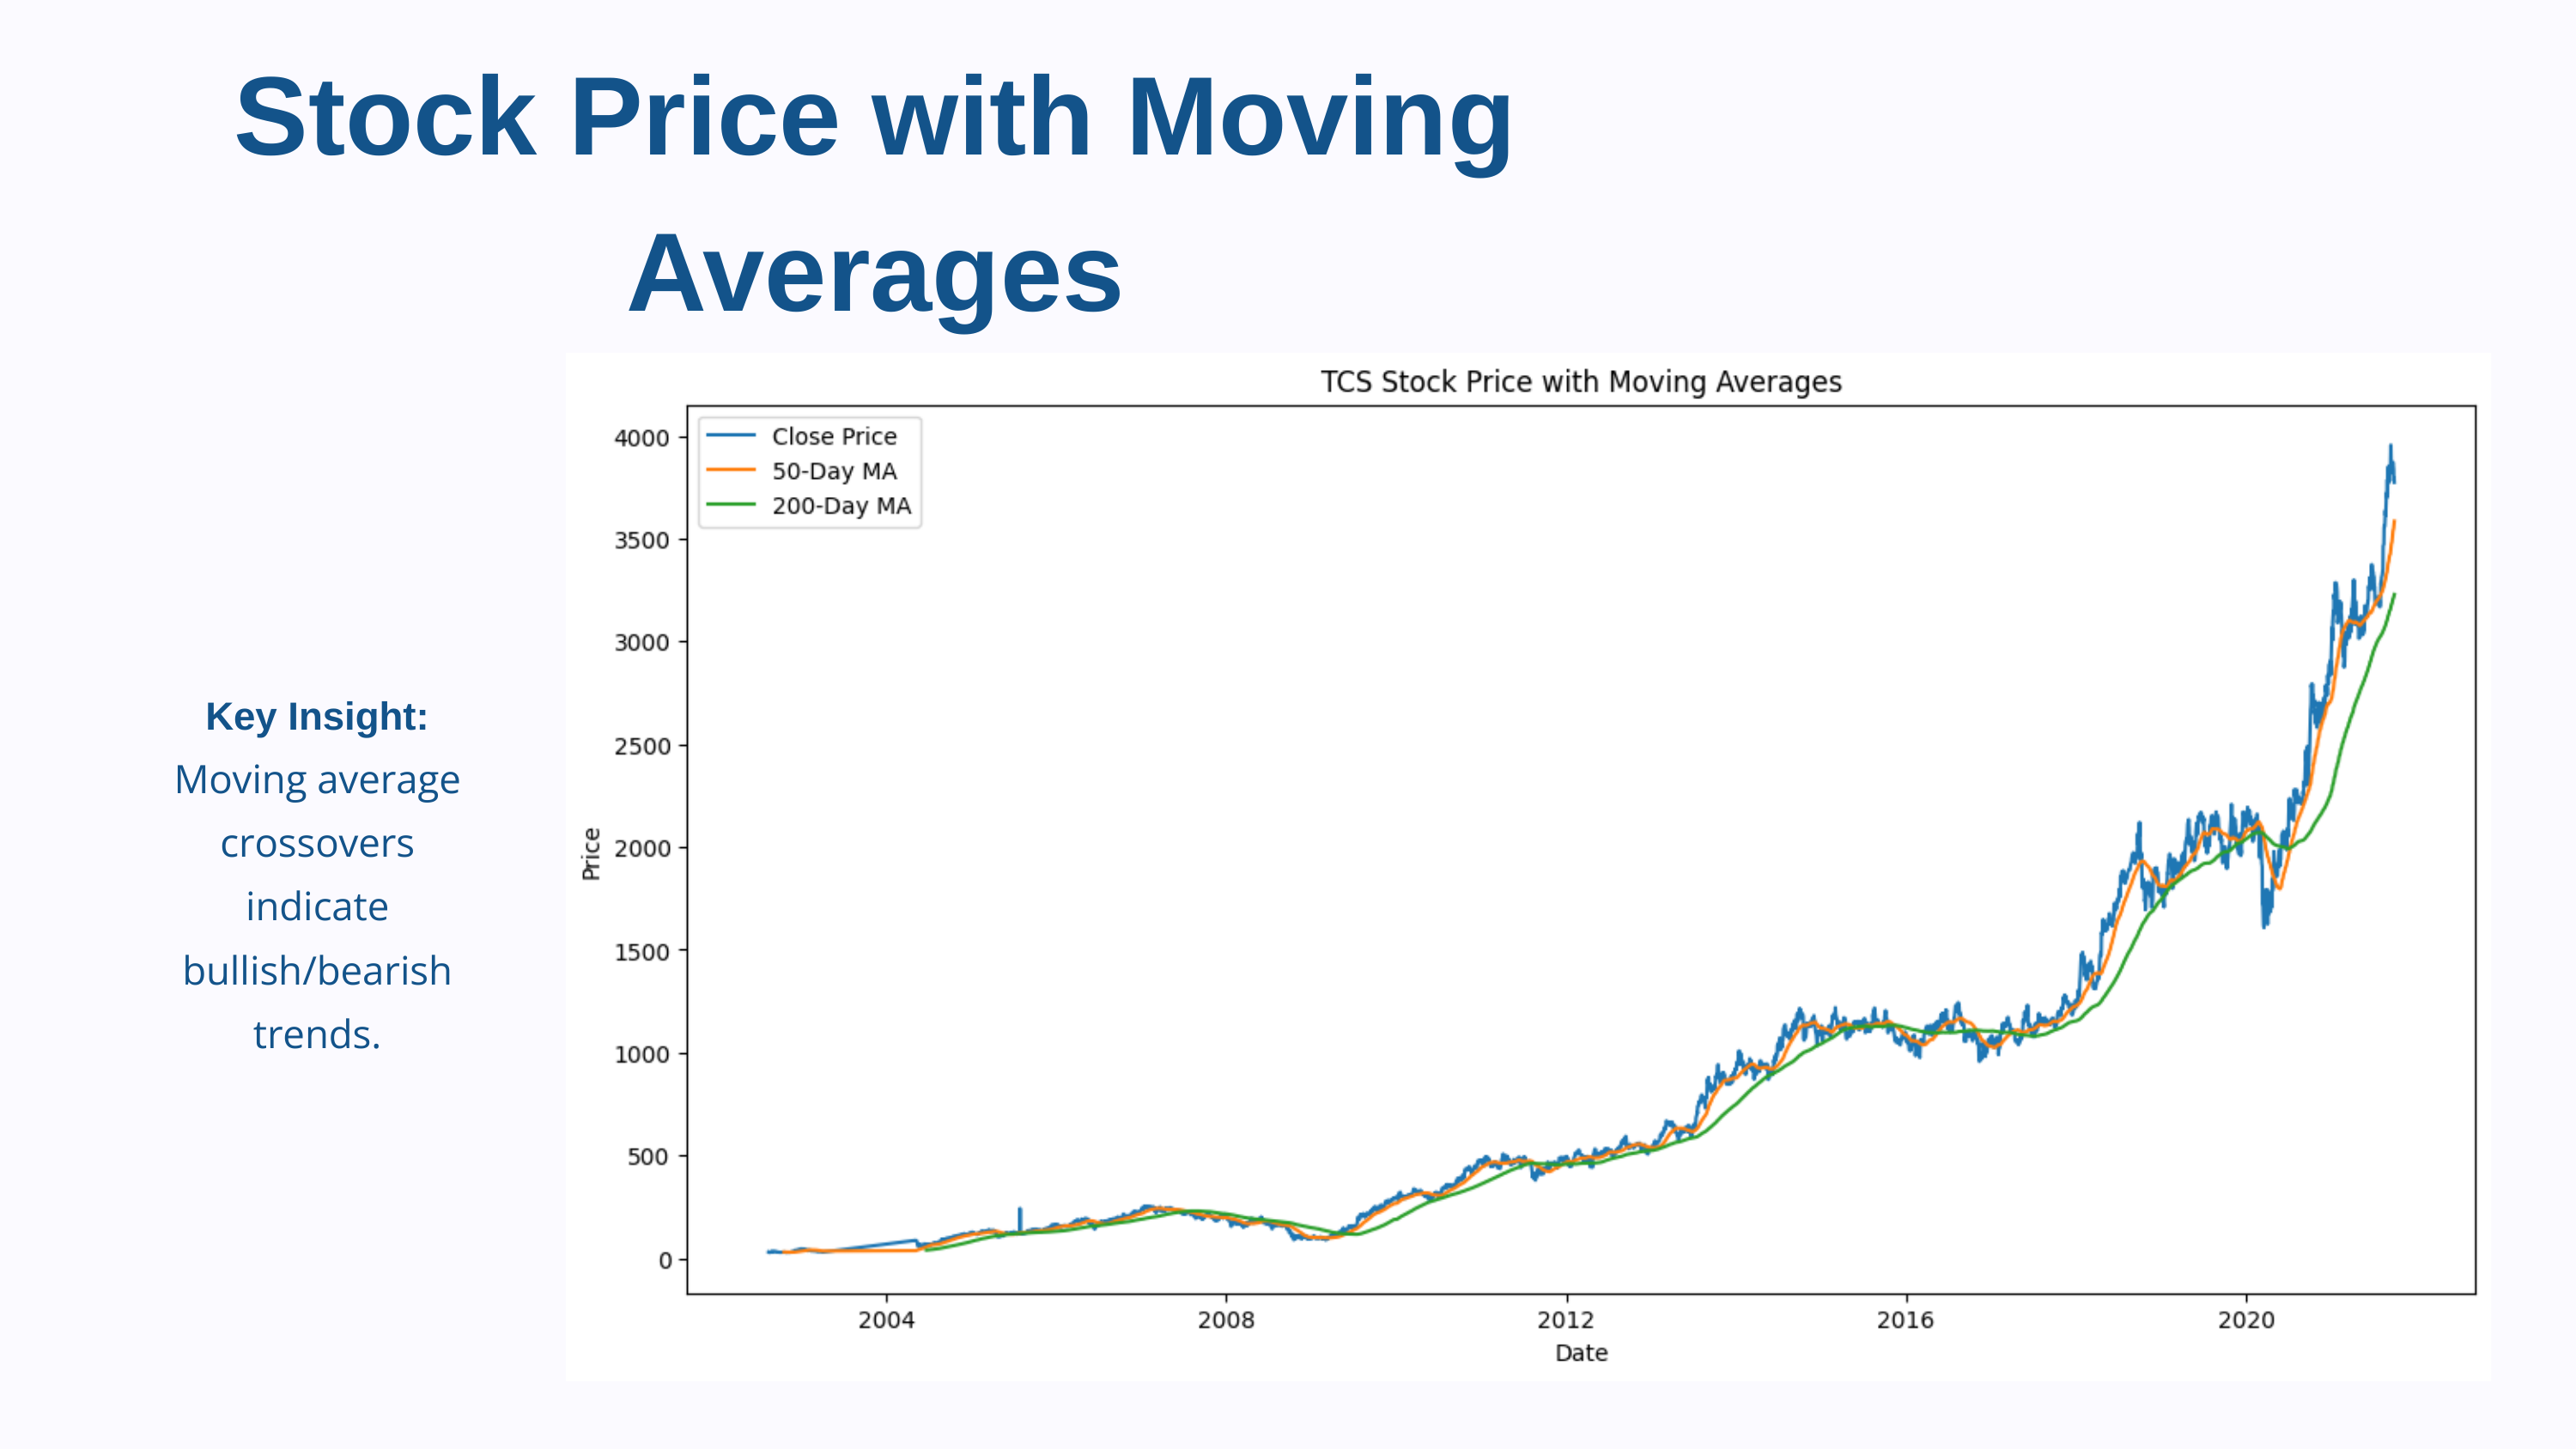

Stock Price with Moving Averages

Key Insight: Moving average crossovers indicate bullish/bearish trends.